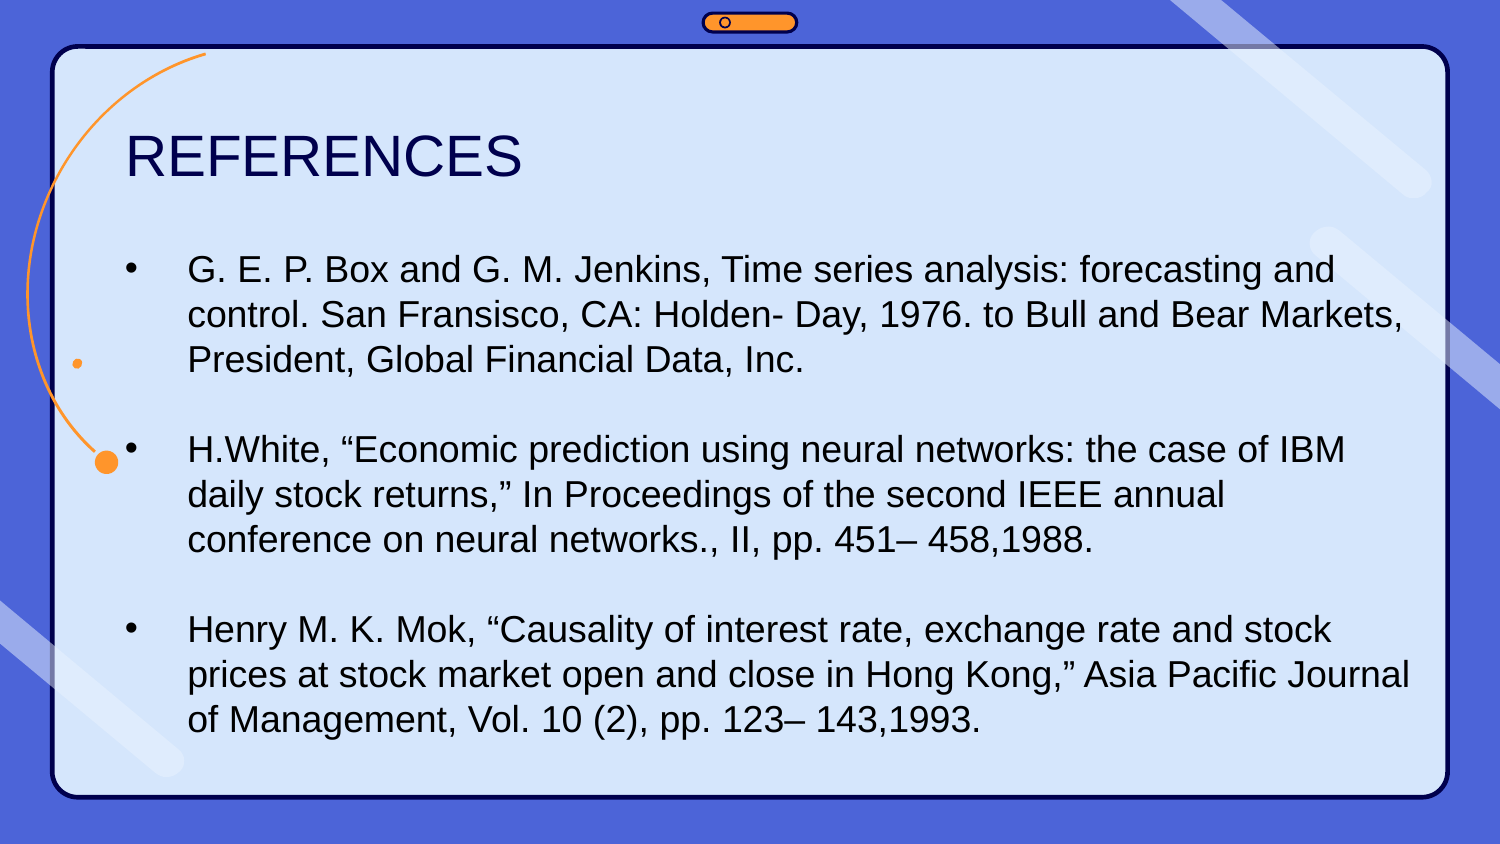

REFERENCES
G. E. P. Box and G. M. Jenkins, Time series analysis: forecasting and control. San Fransisco, CA: Holden- Day, 1976. to Bull and Bear Markets, President, Global Financial Data, Inc.

H.White, “Economic prediction using neural networks: the case of IBM daily stock returns,” In Proceedings of the second IEEE annual conference on neural networks., II, pp. 451– 458,1988.

Henry M. K. Mok, “Causality of interest rate, exchange rate and stock prices at stock market open and close in Hong Kong,” Asia Pacific Journal of Management, Vol. 10 (2), pp. 123– 143,1993.